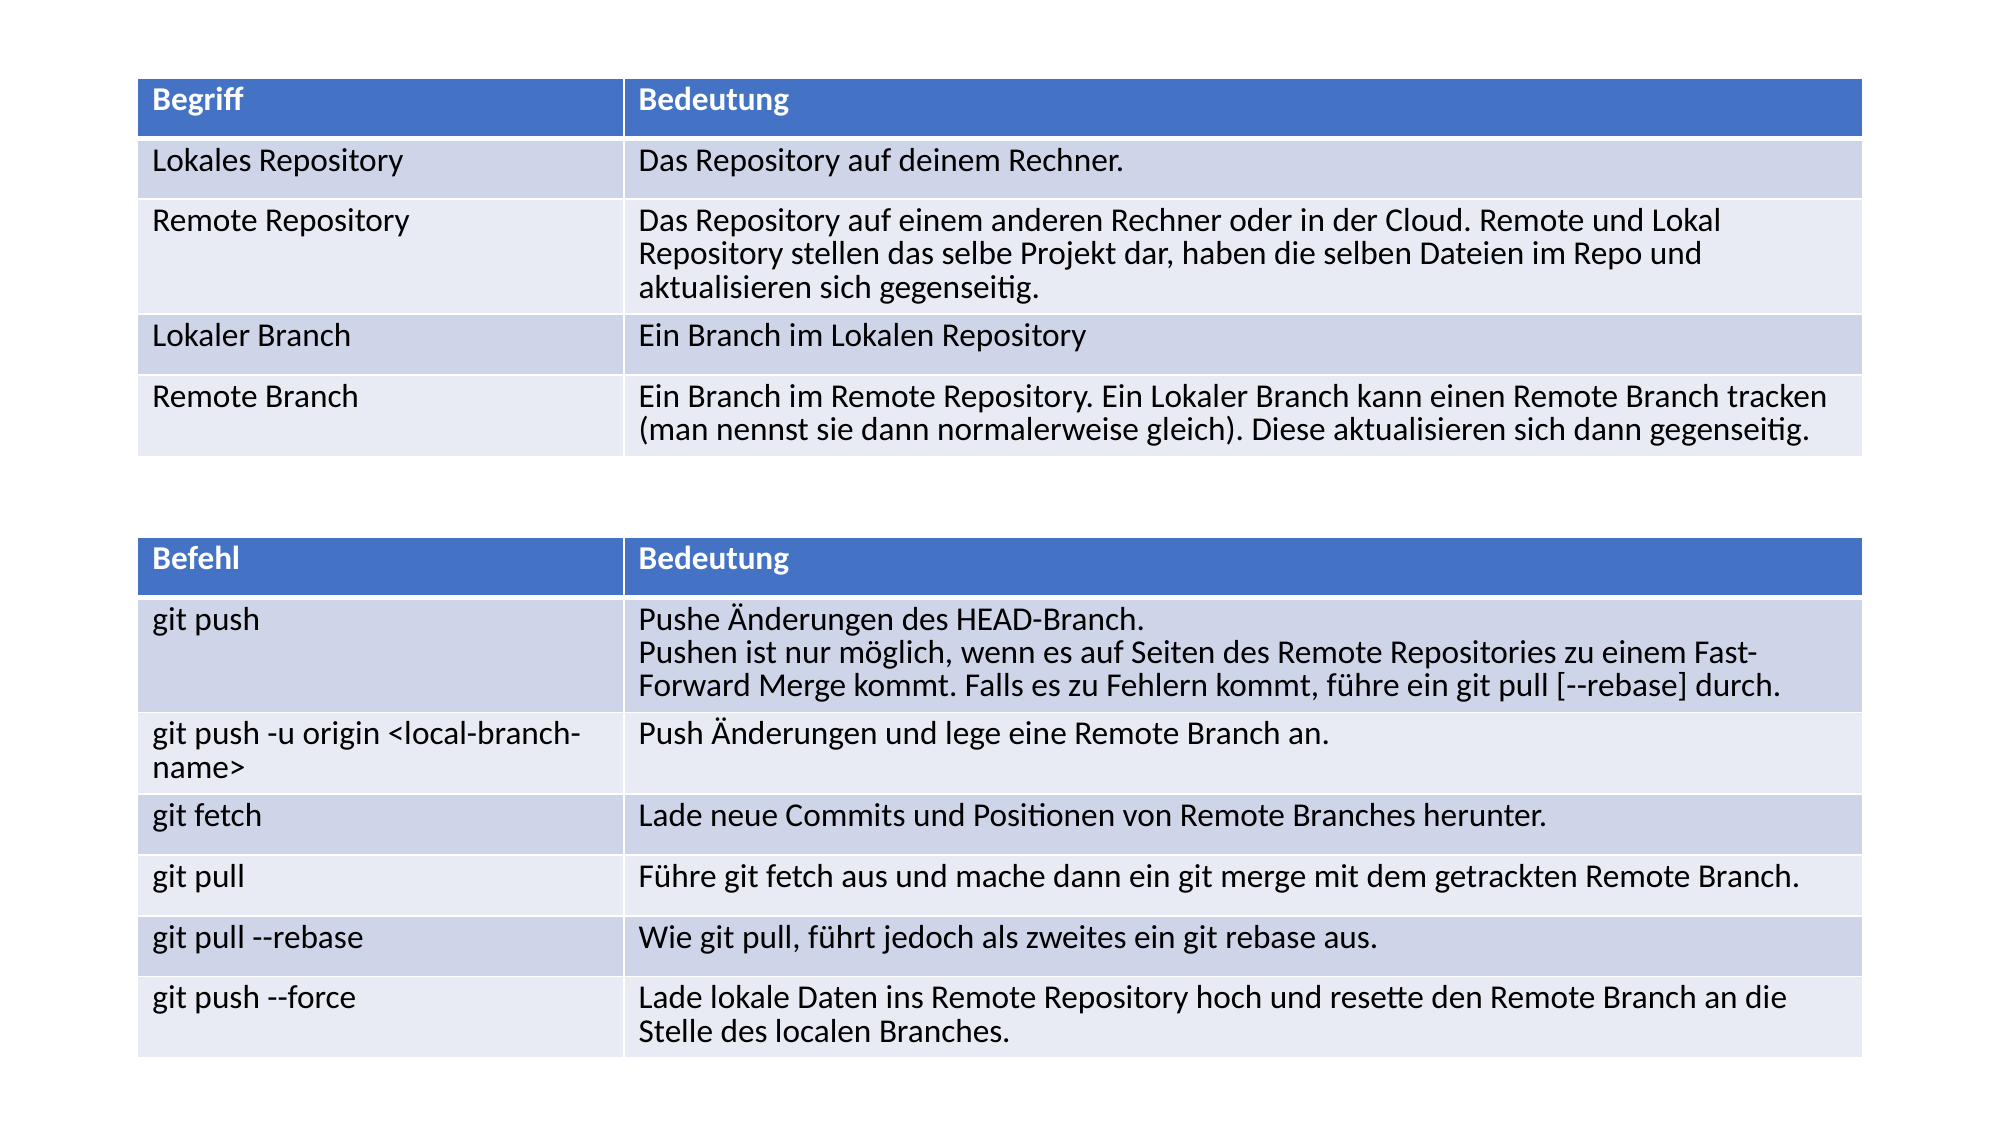

| Begriff | Bedeutung |
| --- | --- |
| Lokales Repository | Das Repository auf deinem Rechner. |
| Remote Repository | Das Repository auf einem anderen Rechner oder in der Cloud. Remote und Lokal Repository stellen das selbe Projekt dar, haben die selben Dateien im Repo und aktualisieren sich gegenseitig. |
| Lokaler Branch | Ein Branch im Lokalen Repository |
| Remote Branch | Ein Branch im Remote Repository. Ein Lokaler Branch kann einen Remote Branch tracken (man nennst sie dann normalerweise gleich). Diese aktualisieren sich dann gegenseitig. |
| Befehl | Bedeutung |
| --- | --- |
| git push | Pushe Änderungen des HEAD-Branch. Pushen ist nur möglich, wenn es auf Seiten des Remote Repositories zu einem Fast-Forward Merge kommt. Falls es zu Fehlern kommt, führe ein git pull [--rebase] durch. |
| git push -u origin <local-branch-name> | Push Änderungen und lege eine Remote Branch an. |
| git fetch | Lade neue Commits und Positionen von Remote Branches herunter. |
| git pull | Führe git fetch aus und mache dann ein git merge mit dem getrackten Remote Branch. |
| git pull --rebase | Wie git pull, führt jedoch als zweites ein git rebase aus. |
| git push --force | Lade lokale Daten ins Remote Repository hoch und resette den Remote Branch an die Stelle des localen Branches. |